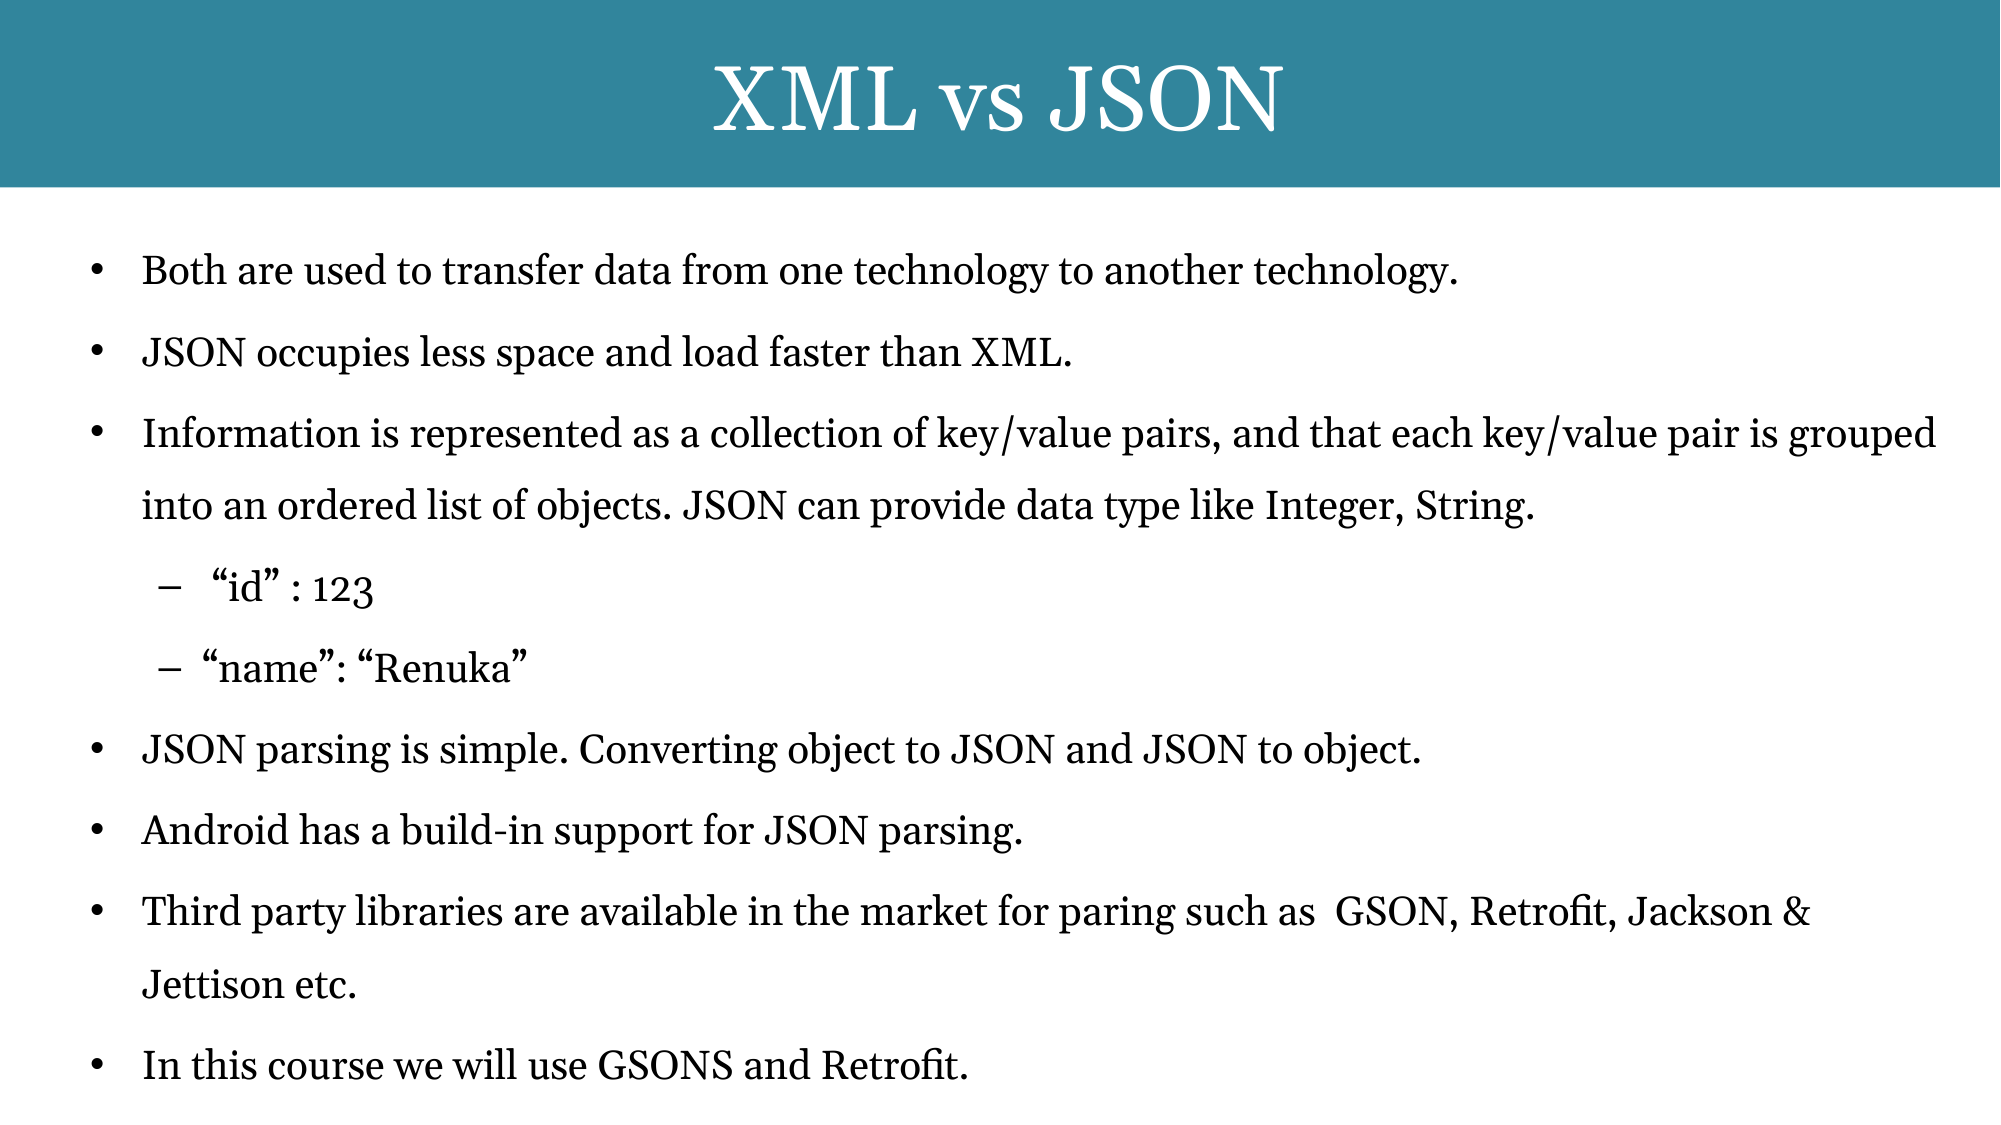

# XML vs JSON
Both are used to transfer data from one technology to another technology.
JSON occupies less space and load faster than XML.
Information is represented as a collection of key/value pairs, and that each key/value pair is grouped into an ordered list of objects. JSON can provide data type like Integer, String.
 “id” : 123
“name”: “Renuka”
JSON parsing is simple. Converting object to JSON and JSON to object.
Android has a build-in support for JSON parsing.
Third party libraries are available in the market for paring such as  GSON, Retrofit, Jackson & Jettison etc.
In this course we will use GSONS and Retrofit.